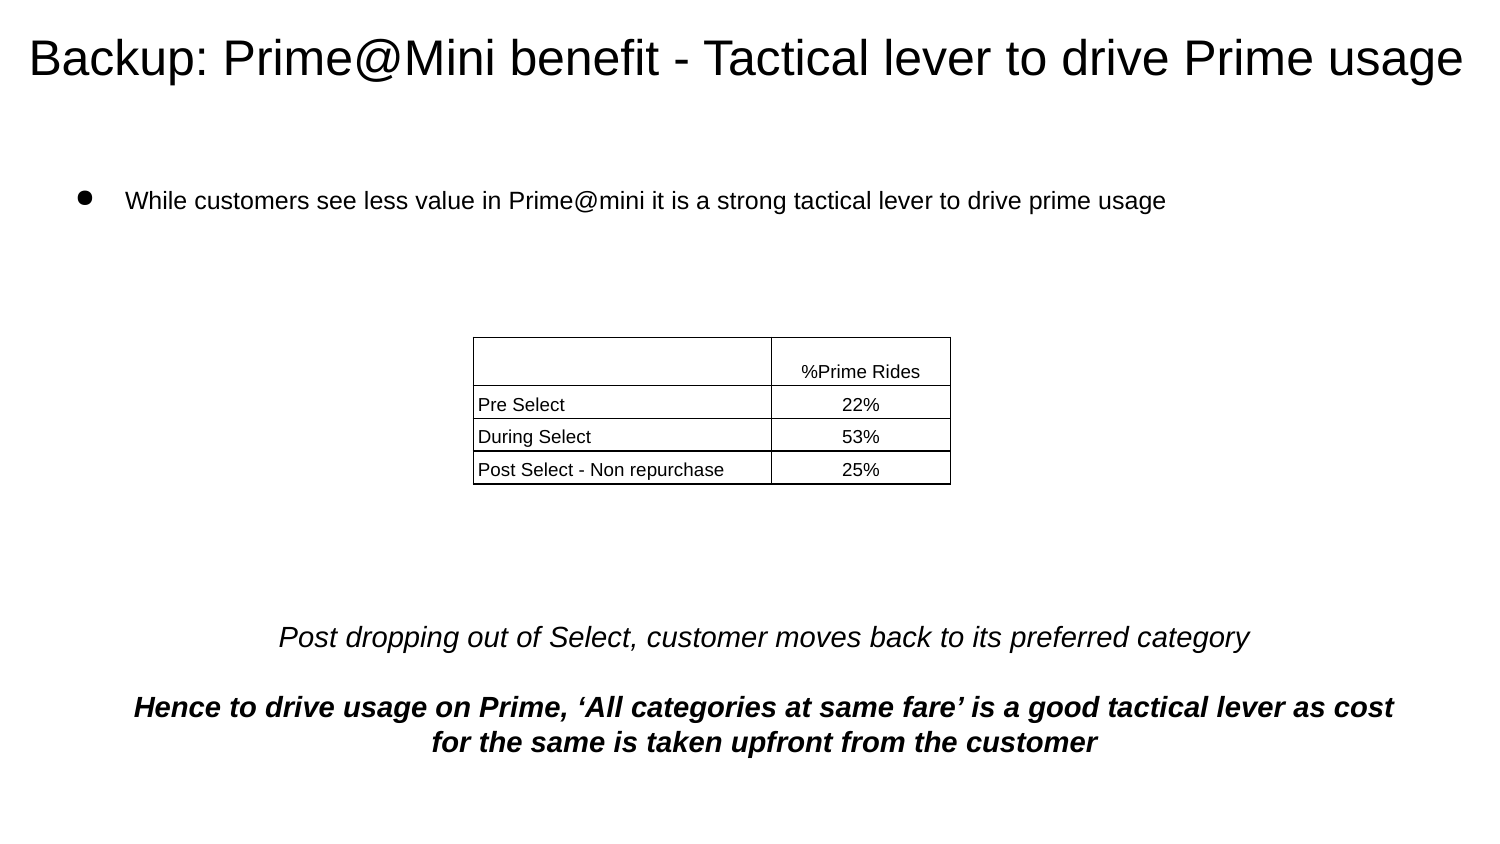

# Backup: Prime@Mini benefit - Tactical lever to drive Prime usage
While customers see less value in Prime@mini it is a strong tactical lever to drive prime usage

|  | %Prime Rides |
| --- | --- |
| Pre Select | 22% |
| During Select | 53% |
| Post Select - Non repurchase | 25% |
Post dropping out of Select, customer moves back to its preferred category

Hence to drive usage on Prime, ‘All categories at same fare’ is a good tactical lever as cost for the same is taken upfront from the customer